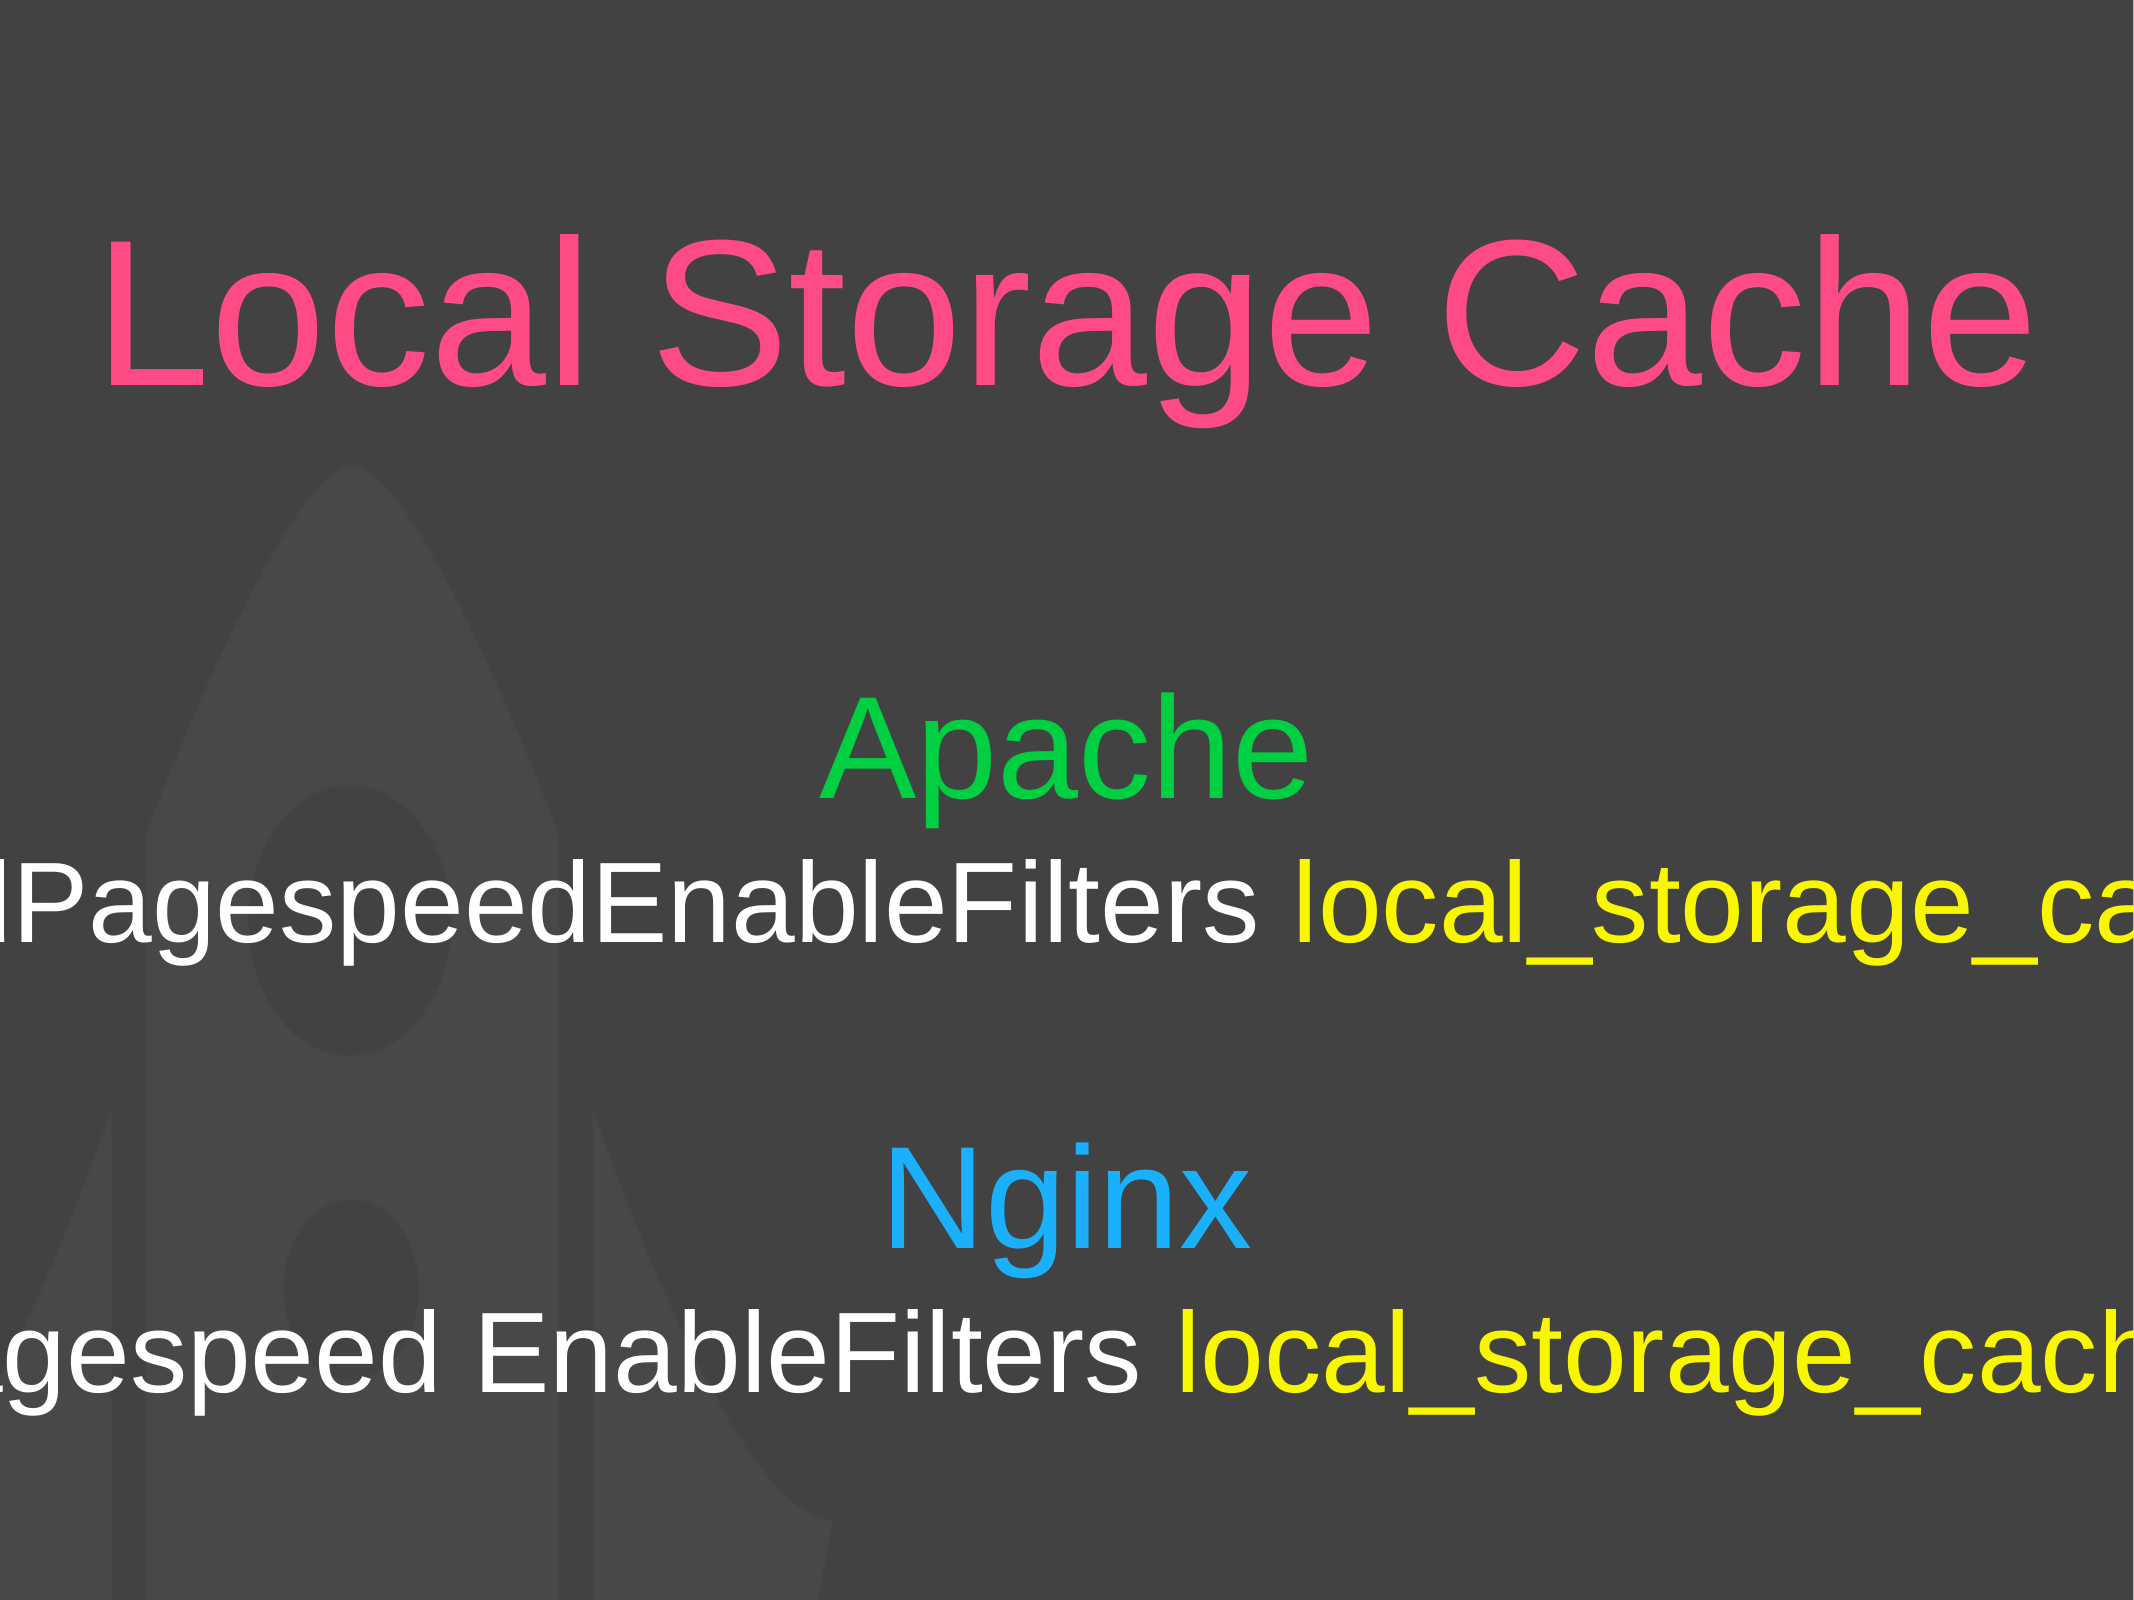

Local Storage Cache
Apache
ModPagespeedEnableFilters local_storage_cache

Nginx
pagespeed EnableFilters local_storage_cache;